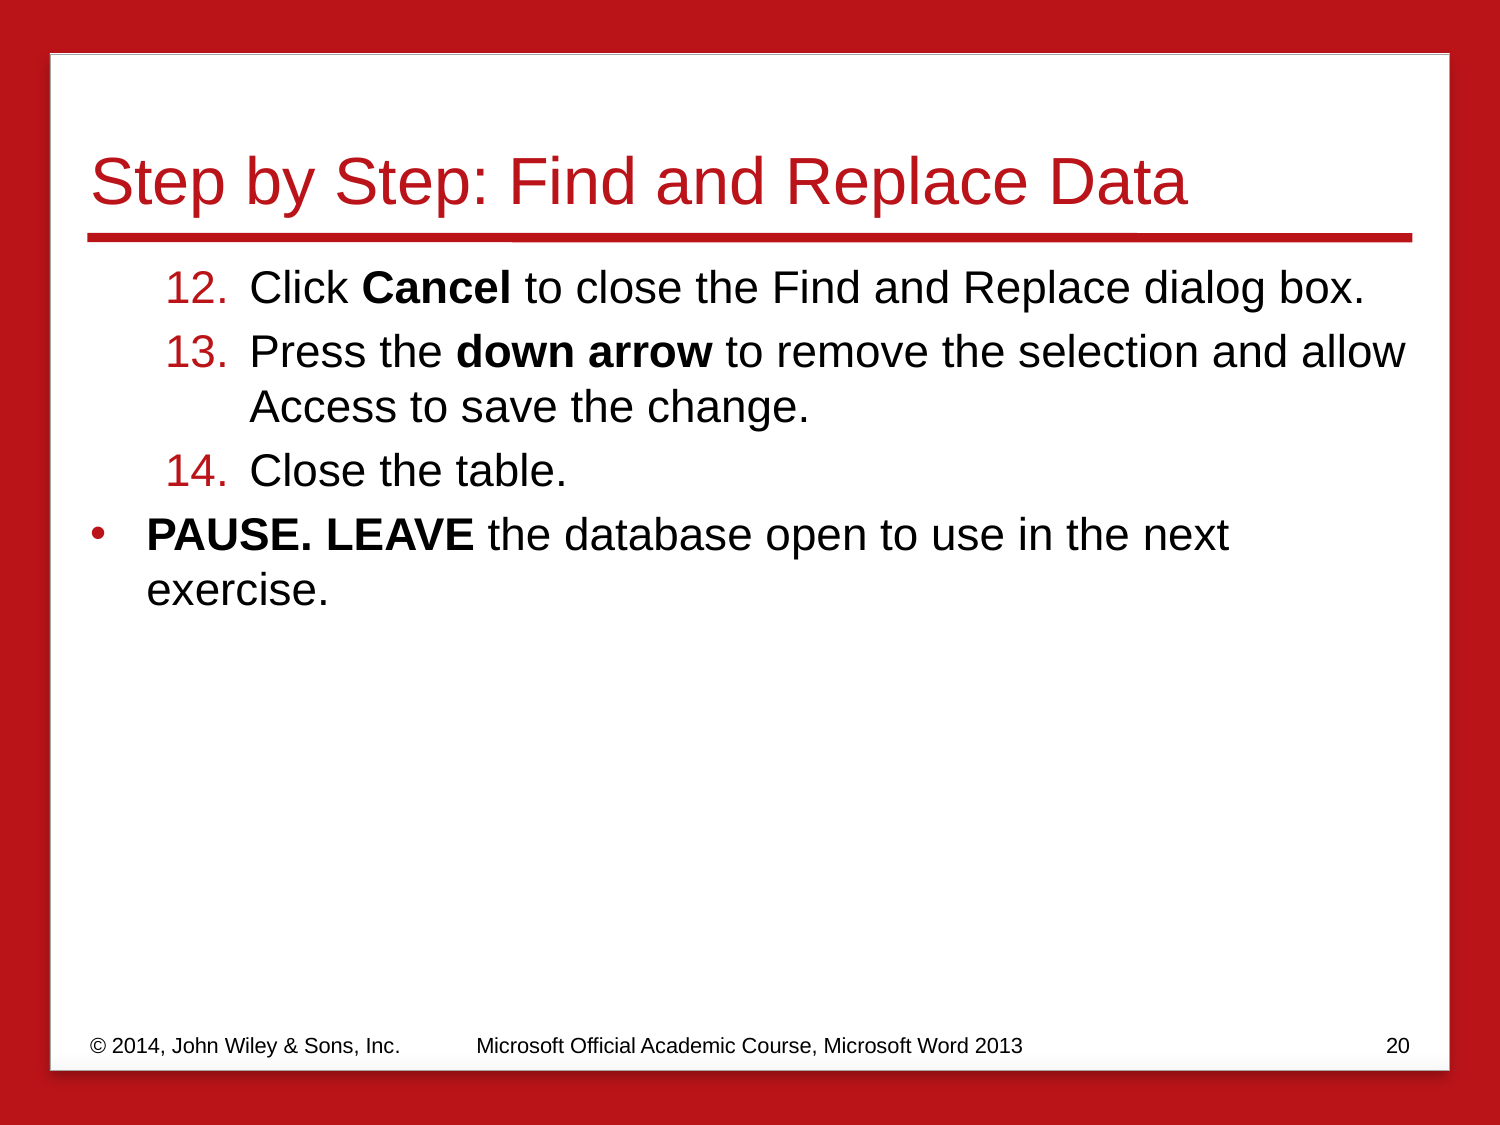

# Step by Step: Find and Replace Data
Click Cancel to close the Find and Replace dialog box.
Press the down arrow to remove the selection and allow Access to save the change.
Close the table.
PAUSE. LEAVE the database open to use in the next exercise.
© 2014, John Wiley & Sons, Inc.
Microsoft Official Academic Course, Microsoft Word 2013
20